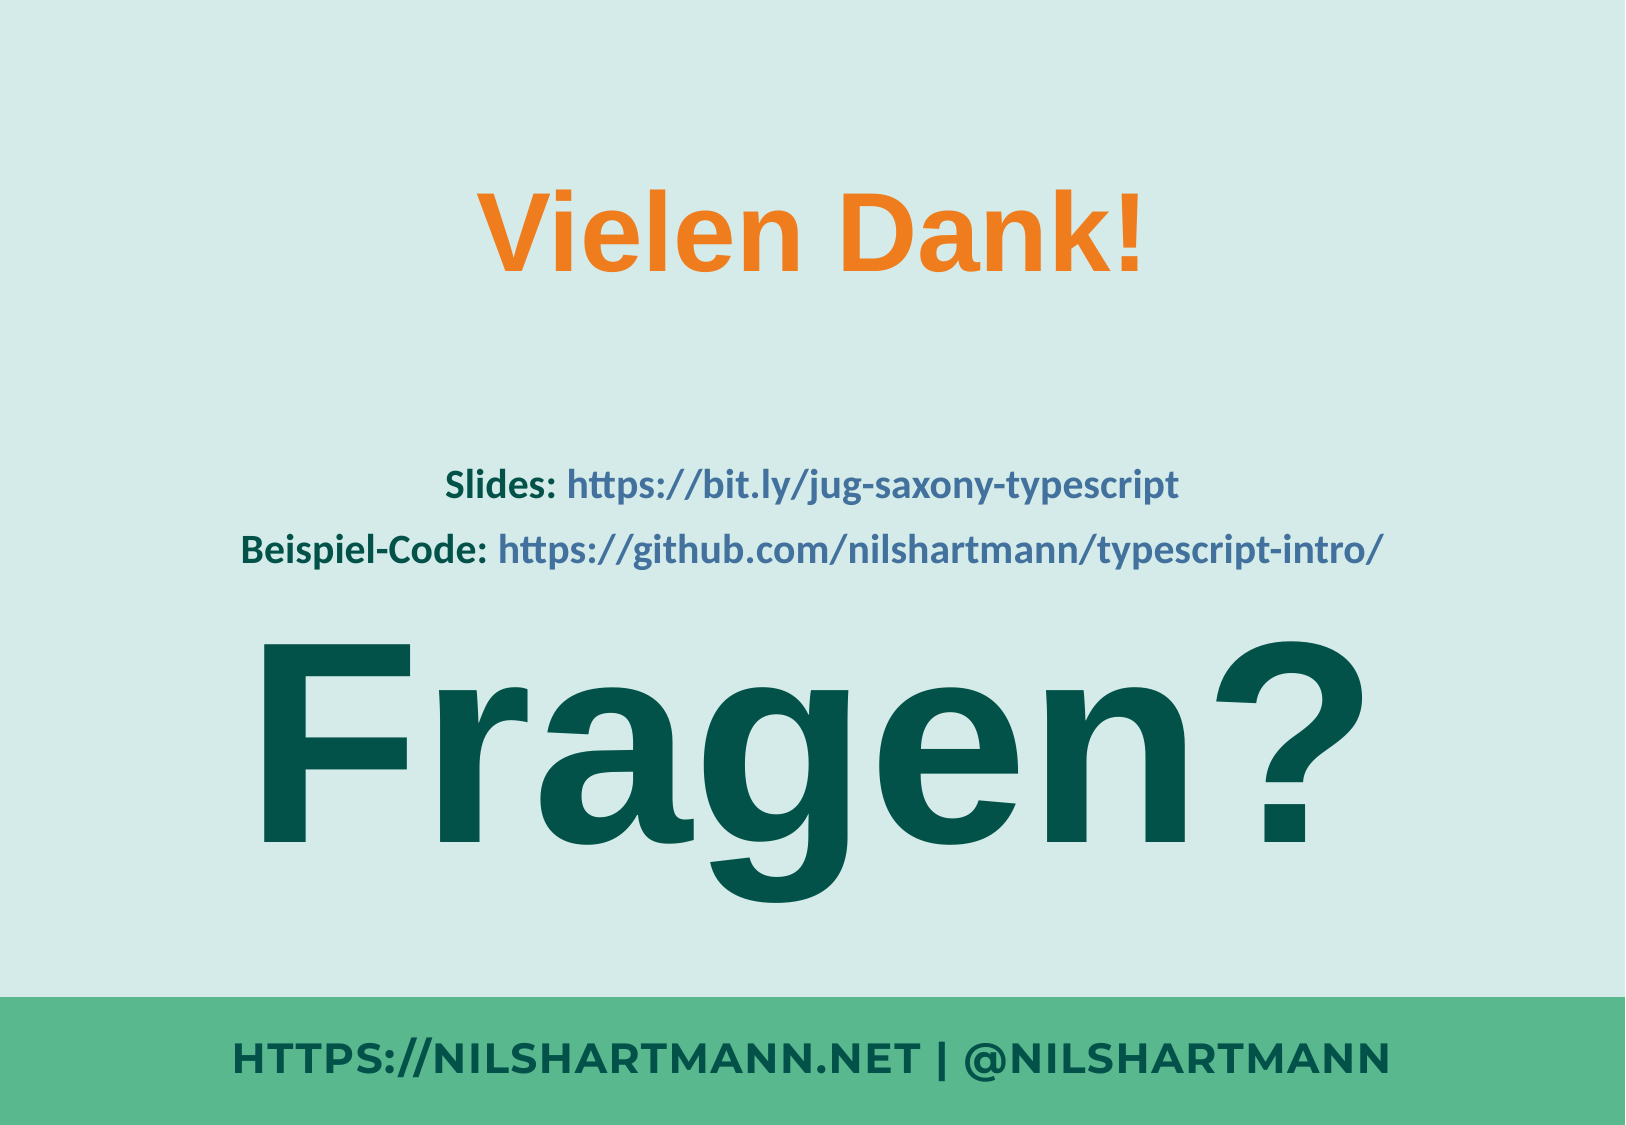

Vielen Dank!
Slides: https://bit.ly/jug-saxony-typescript
Beispiel-Code: https://github.com/nilshartmann/typescript-intro/
Fragen?
# HTTPS://NILSHARTMANN.NET | @nilshartmann